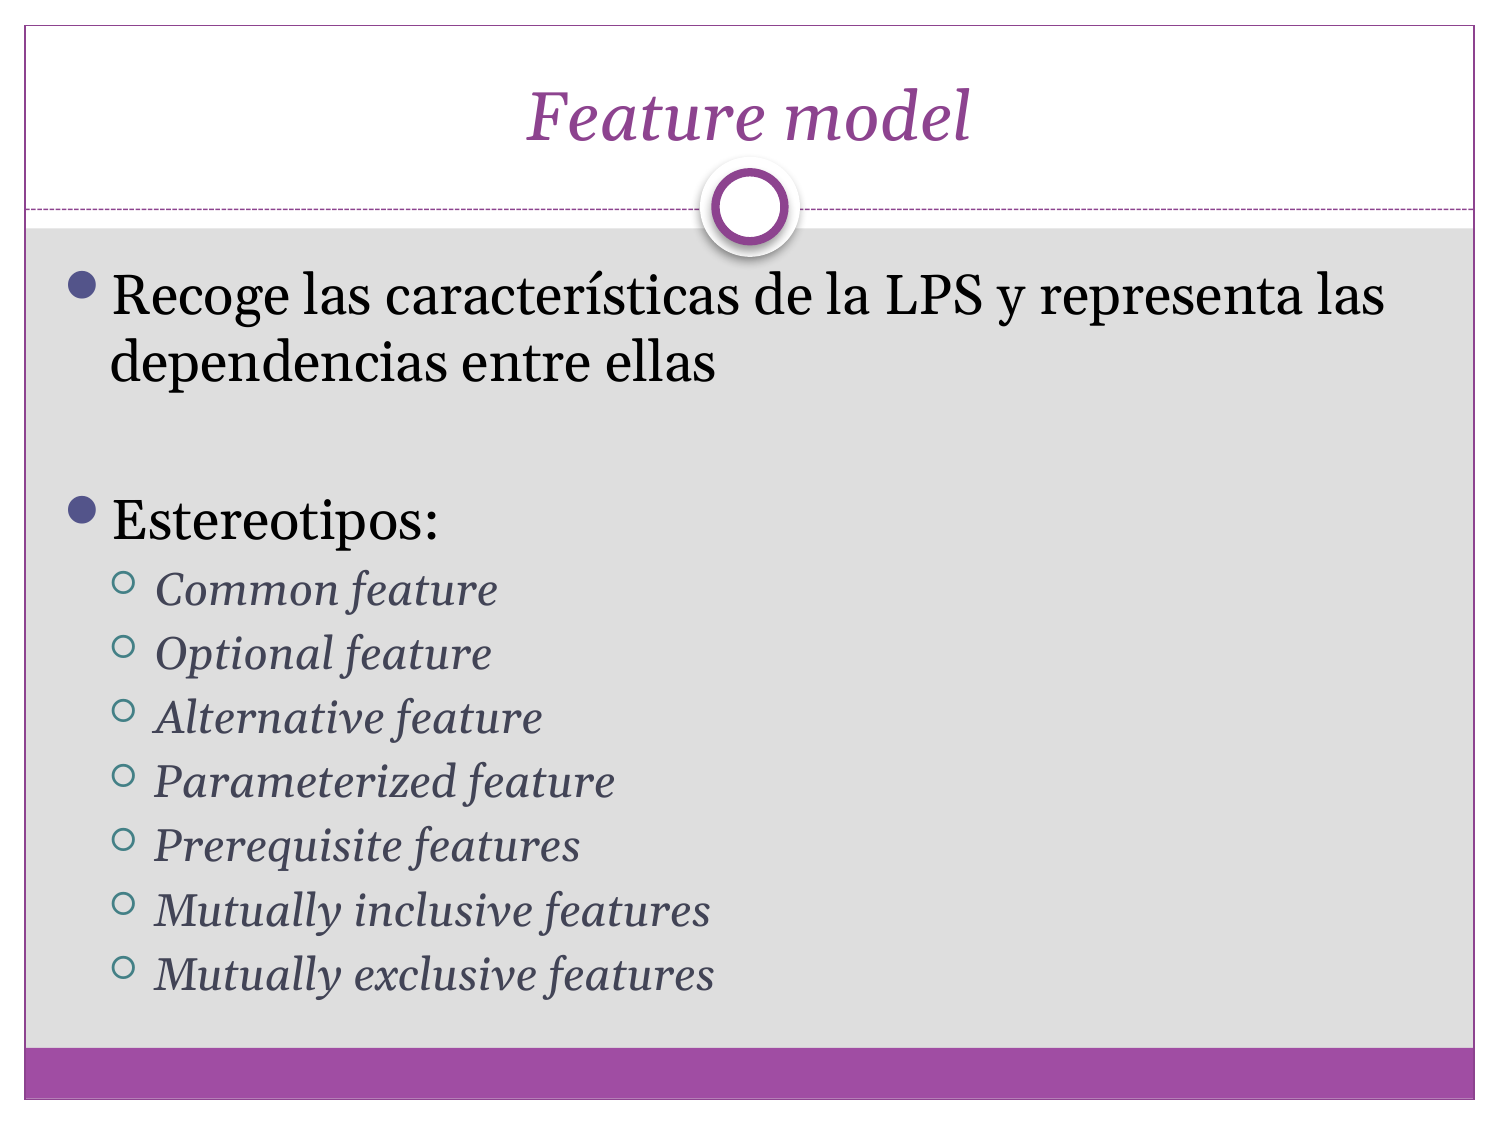

# Feature model
Recoge las características de la LPS y representa las dependencias entre ellas

Estereotipos:
Common feature
Optional feature
Alternative feature
Parameterized feature
Prerequisite features
Mutually inclusive features
Mutually exclusive features